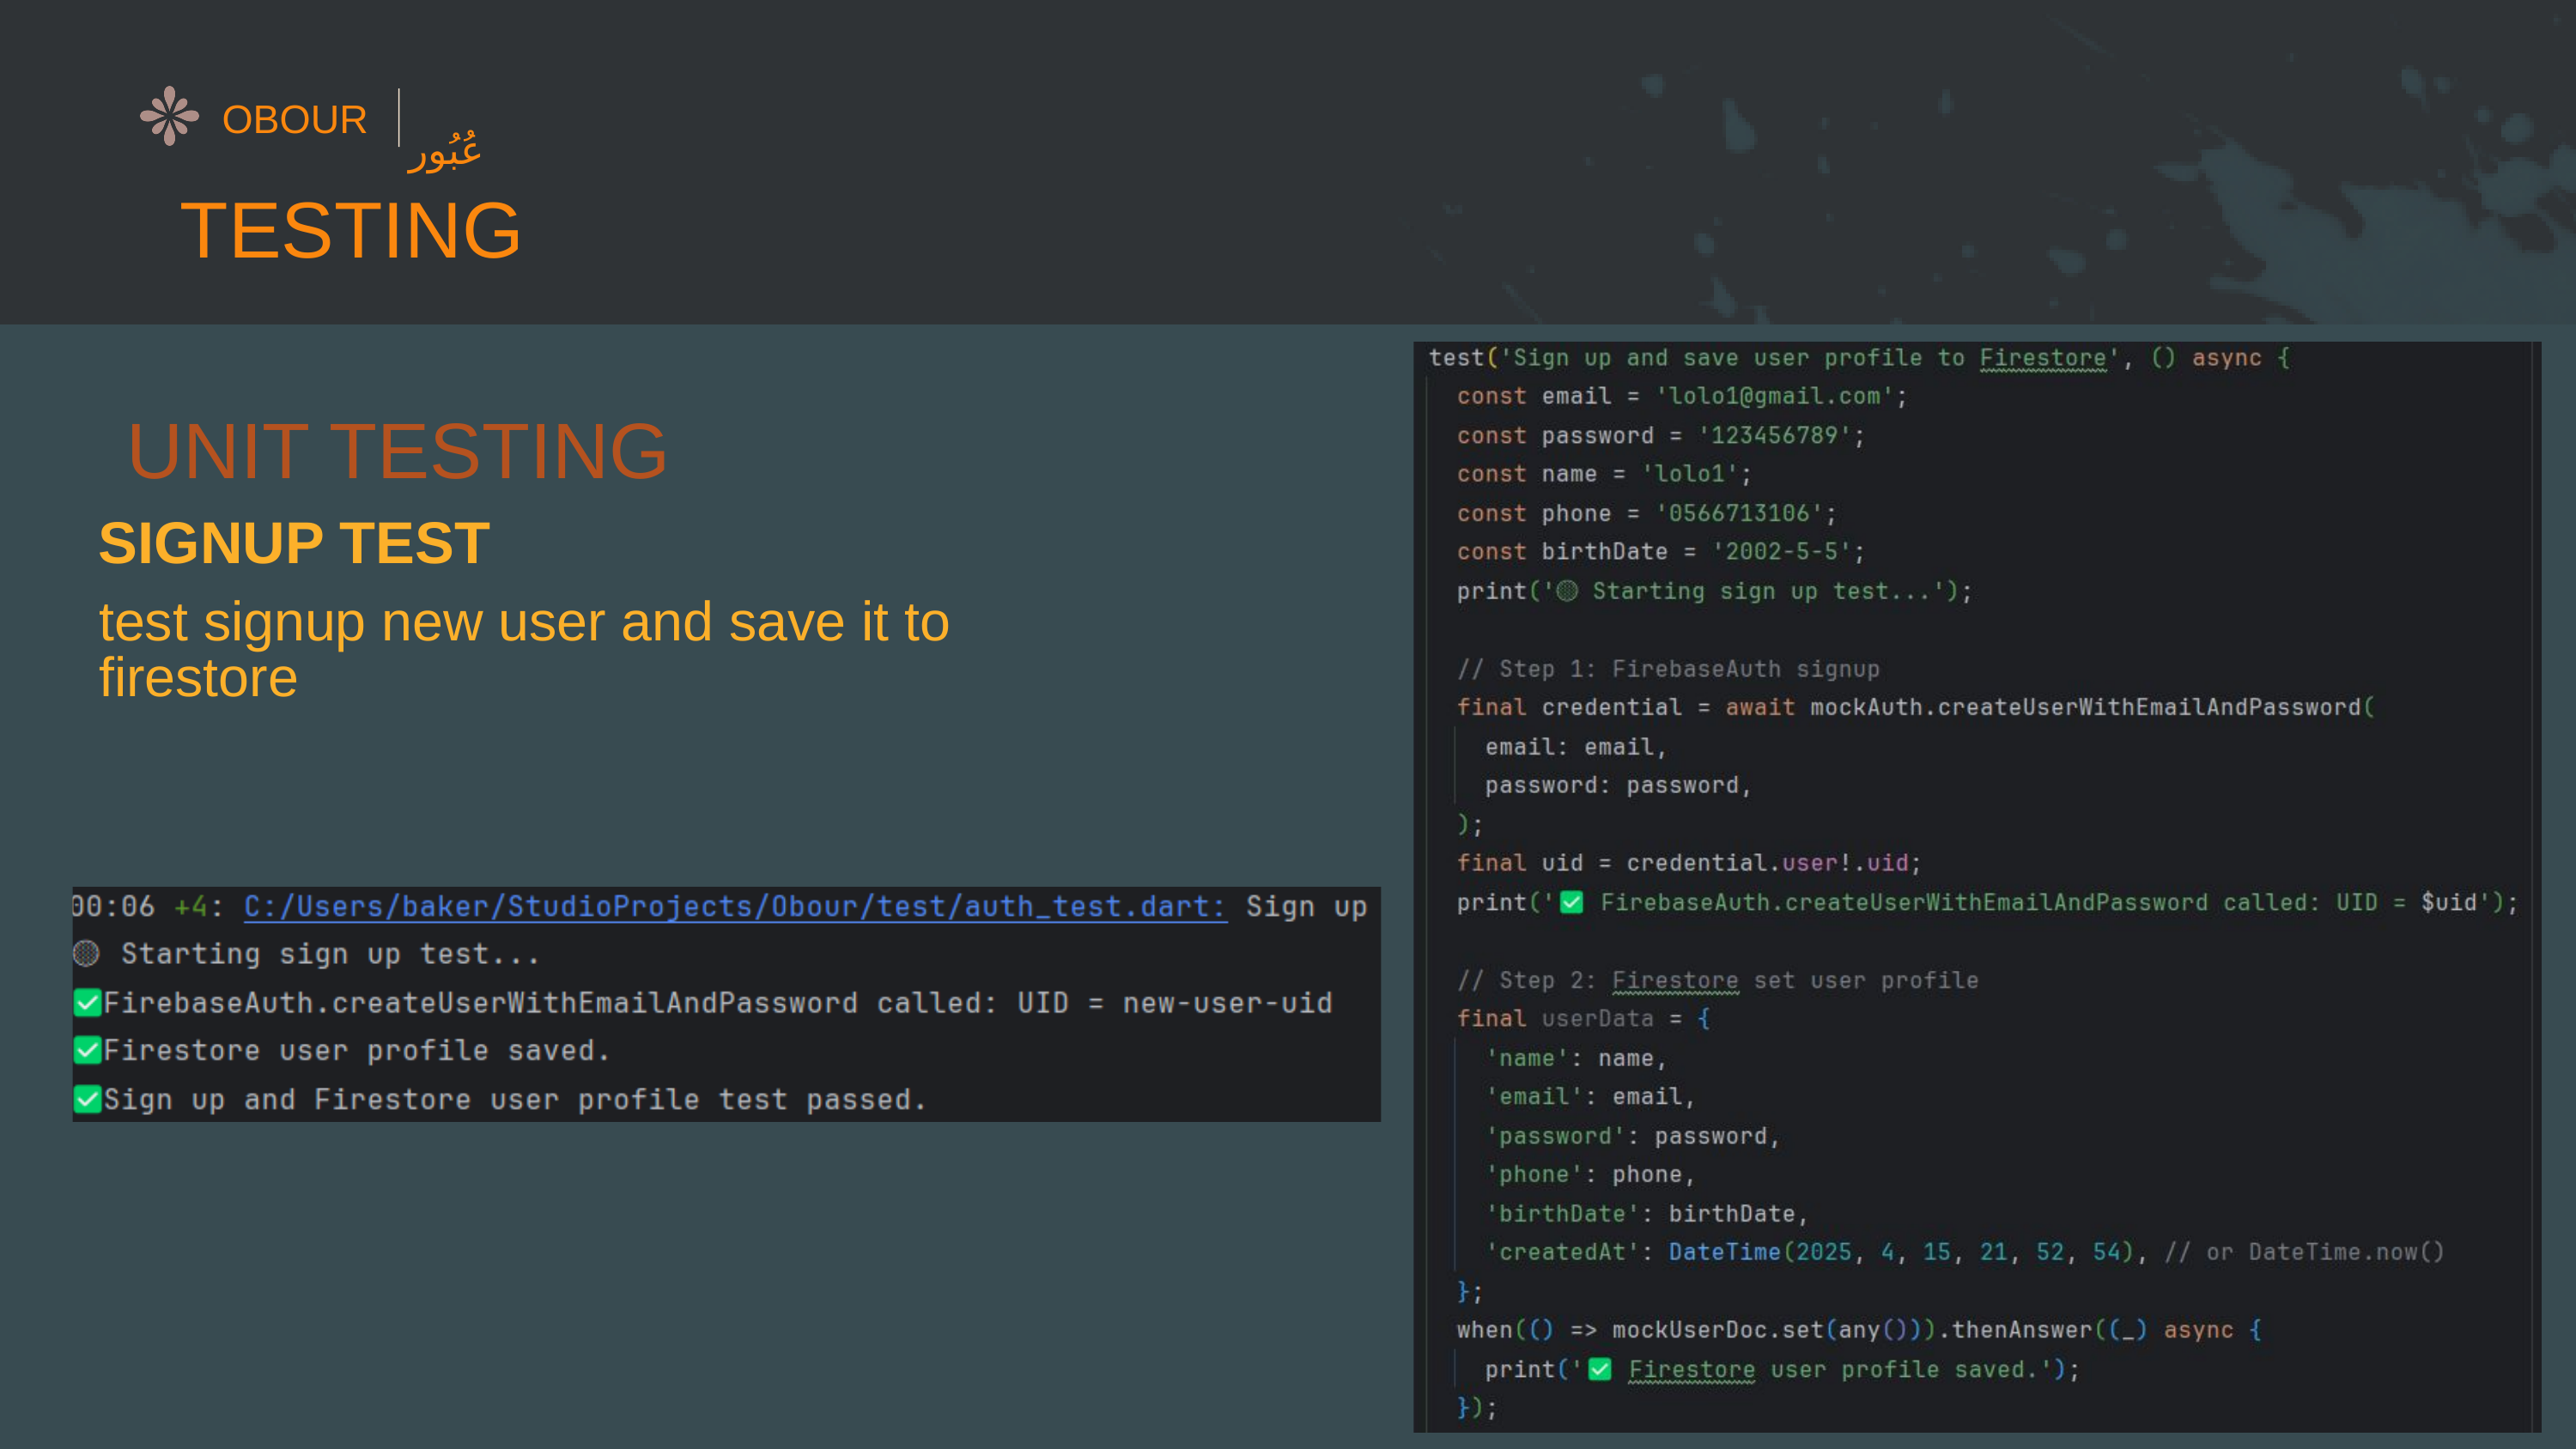

عُبُور

OBOUR

TESTING

UNIT TESTING
SIGNUP TEST
test signup new user and save it to firestore